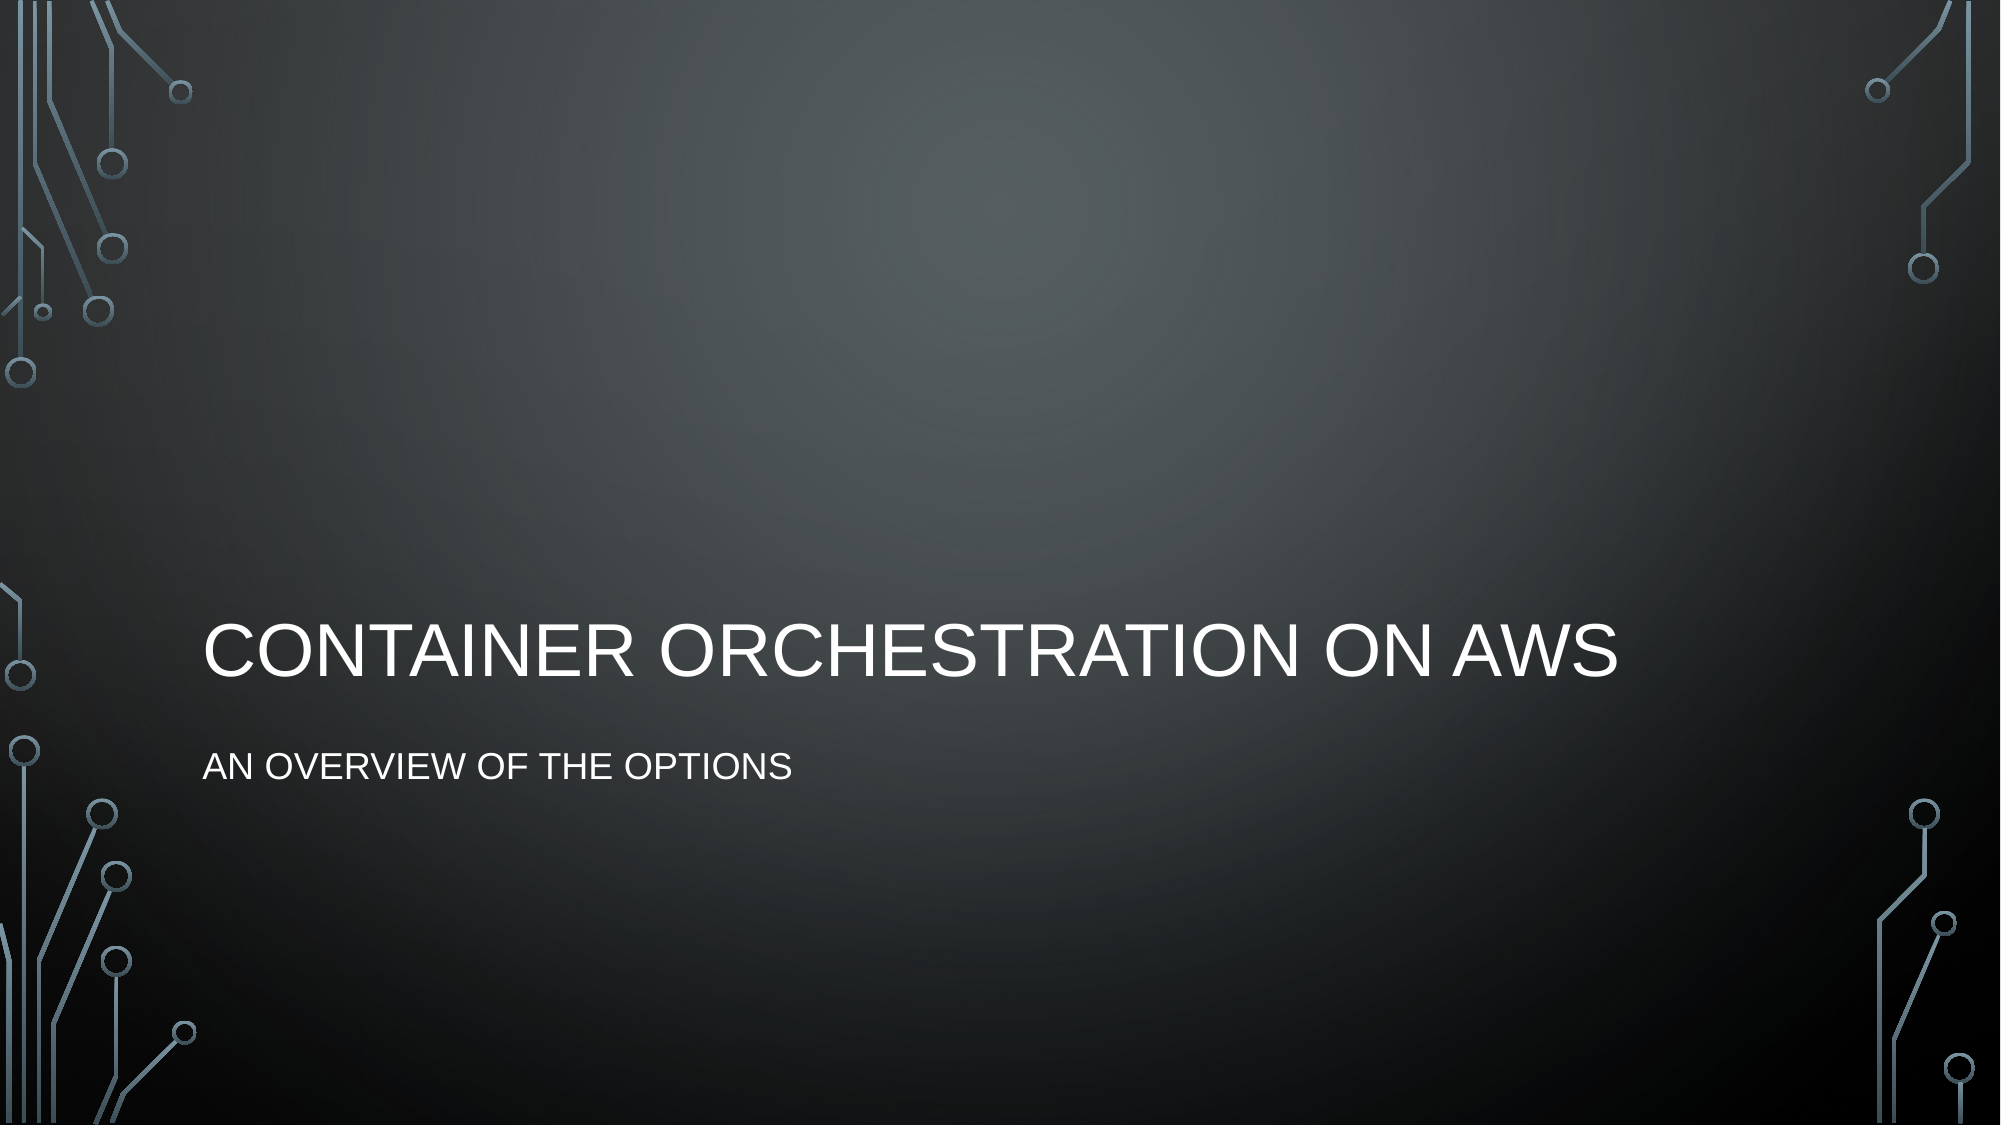

# Container Orchestration on AWS
An overview of the options